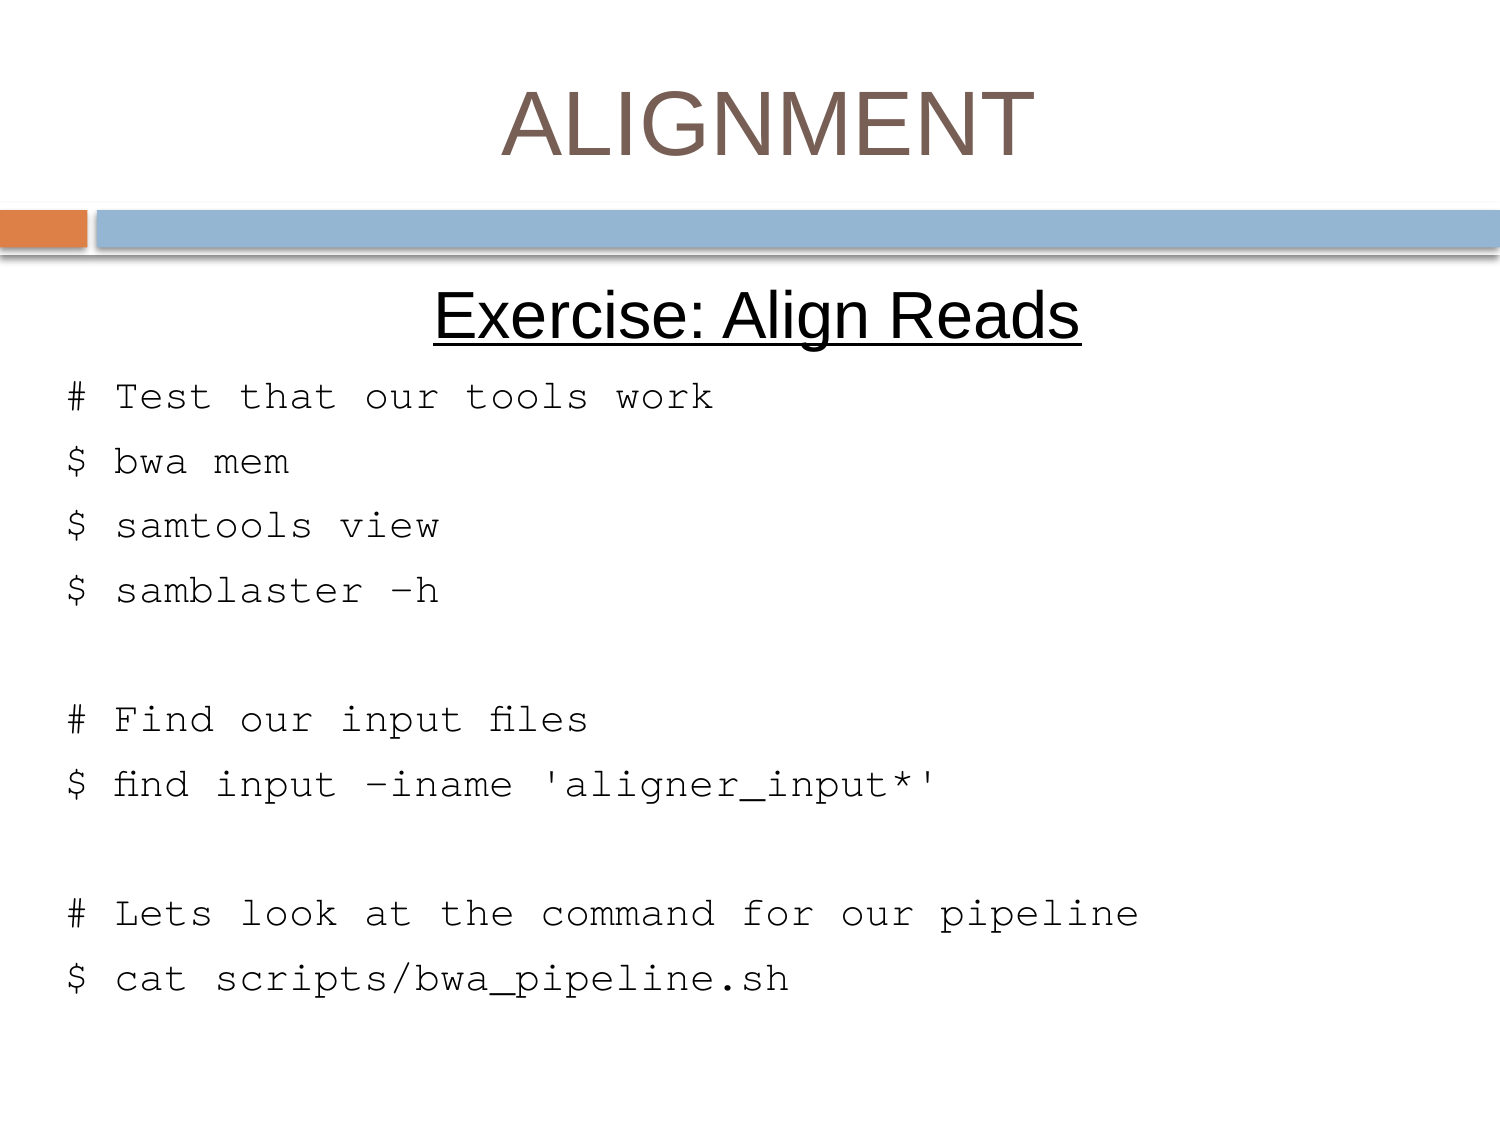

# ALIGNMENT
Exercise: Align Reads
# Test that our tools work
$ bwa mem
$ samtools view
$ samblaster -h

# Find our input files
$ find input –iname 'aligner_input*'

# Lets look at the command for our pipeline
$ cat scripts/bwa_pipeline.sh